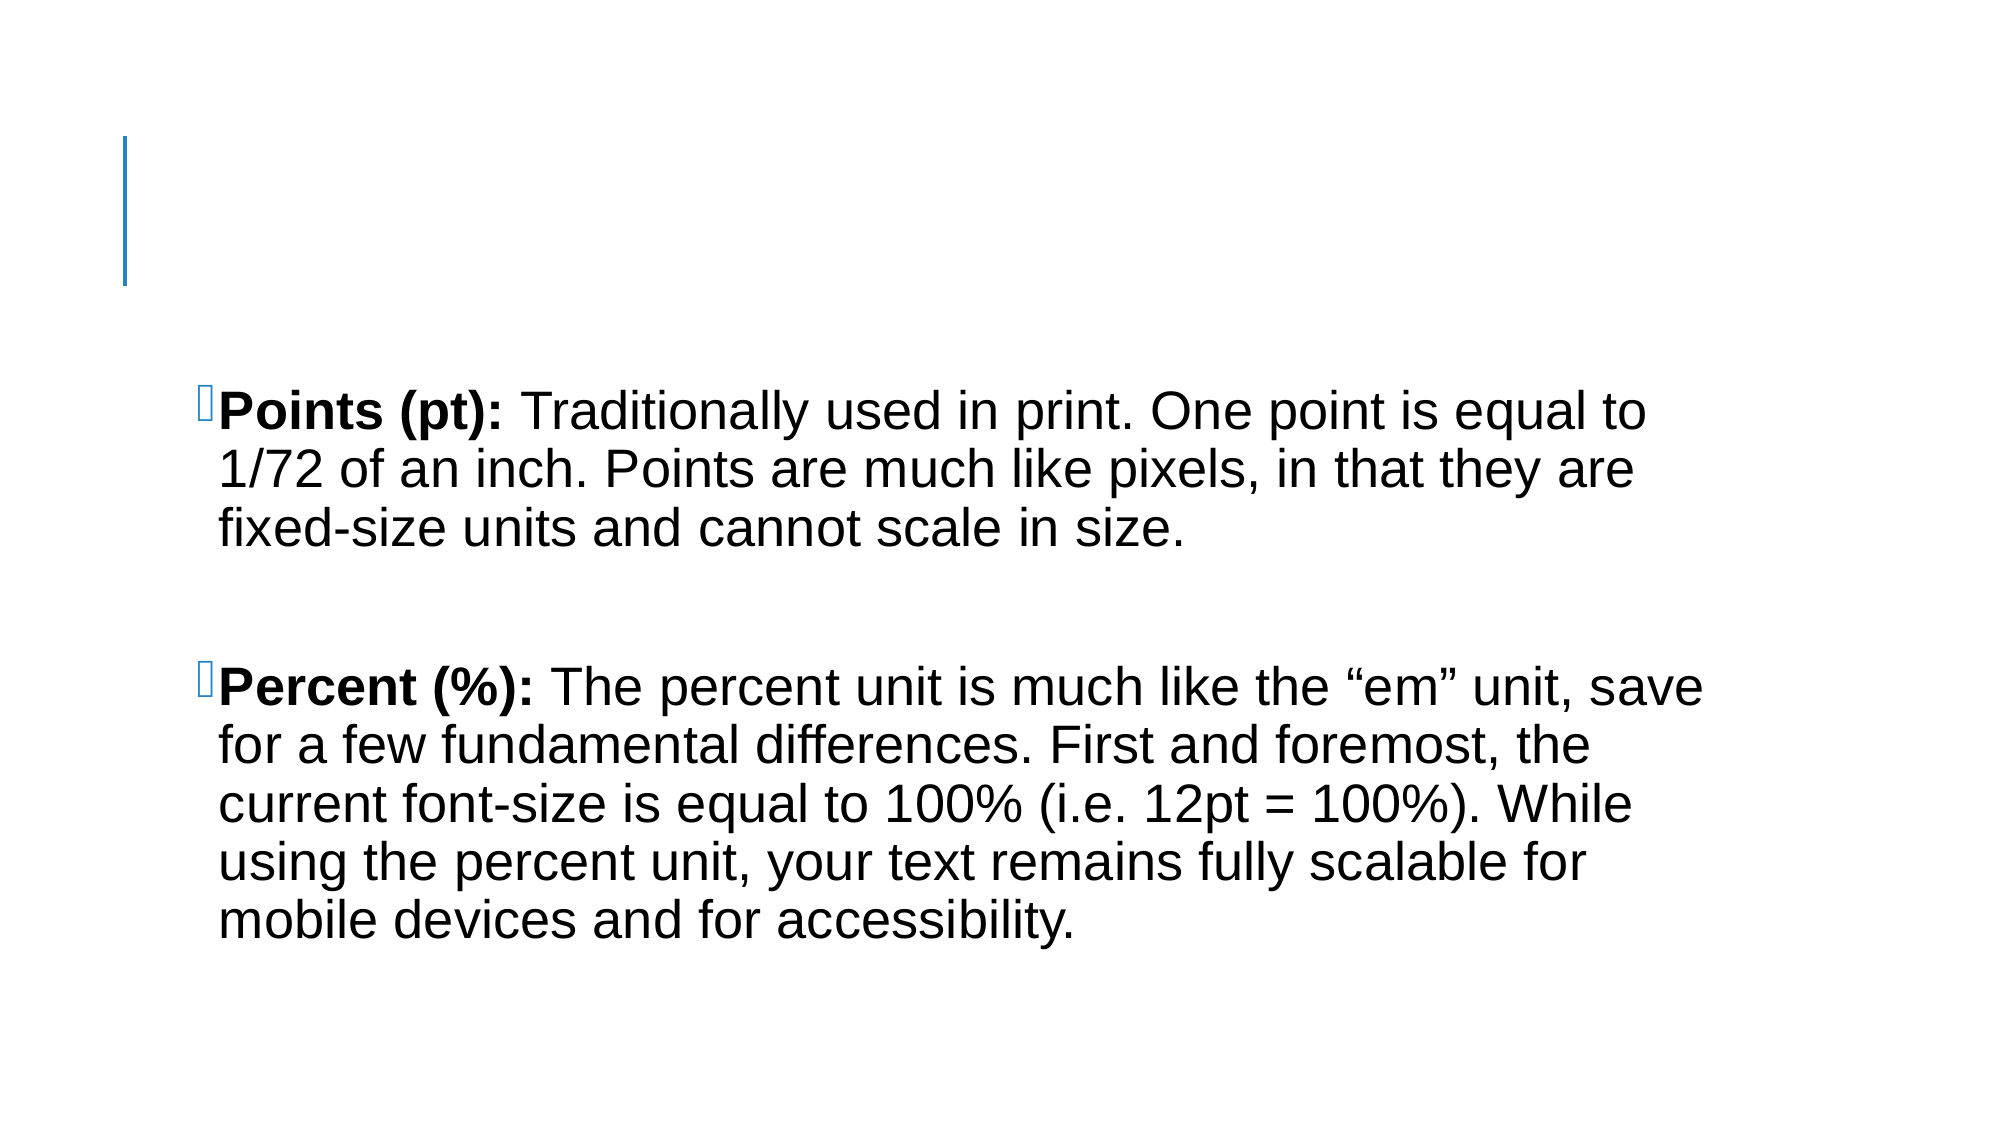

#
Points (pt): Traditionally used in print. One point is equal to 1/72 of an inch. Points are much like pixels, in that they are fixed-size units and cannot scale in size.

Percent (%): The percent unit is much like the “em” unit, save for a few fundamental differences. First and foremost, the current font-size is equal to 100% (i.e. 12pt = 100%). While using the percent unit, your text remains fully scalable for mobile devices and for accessibility.